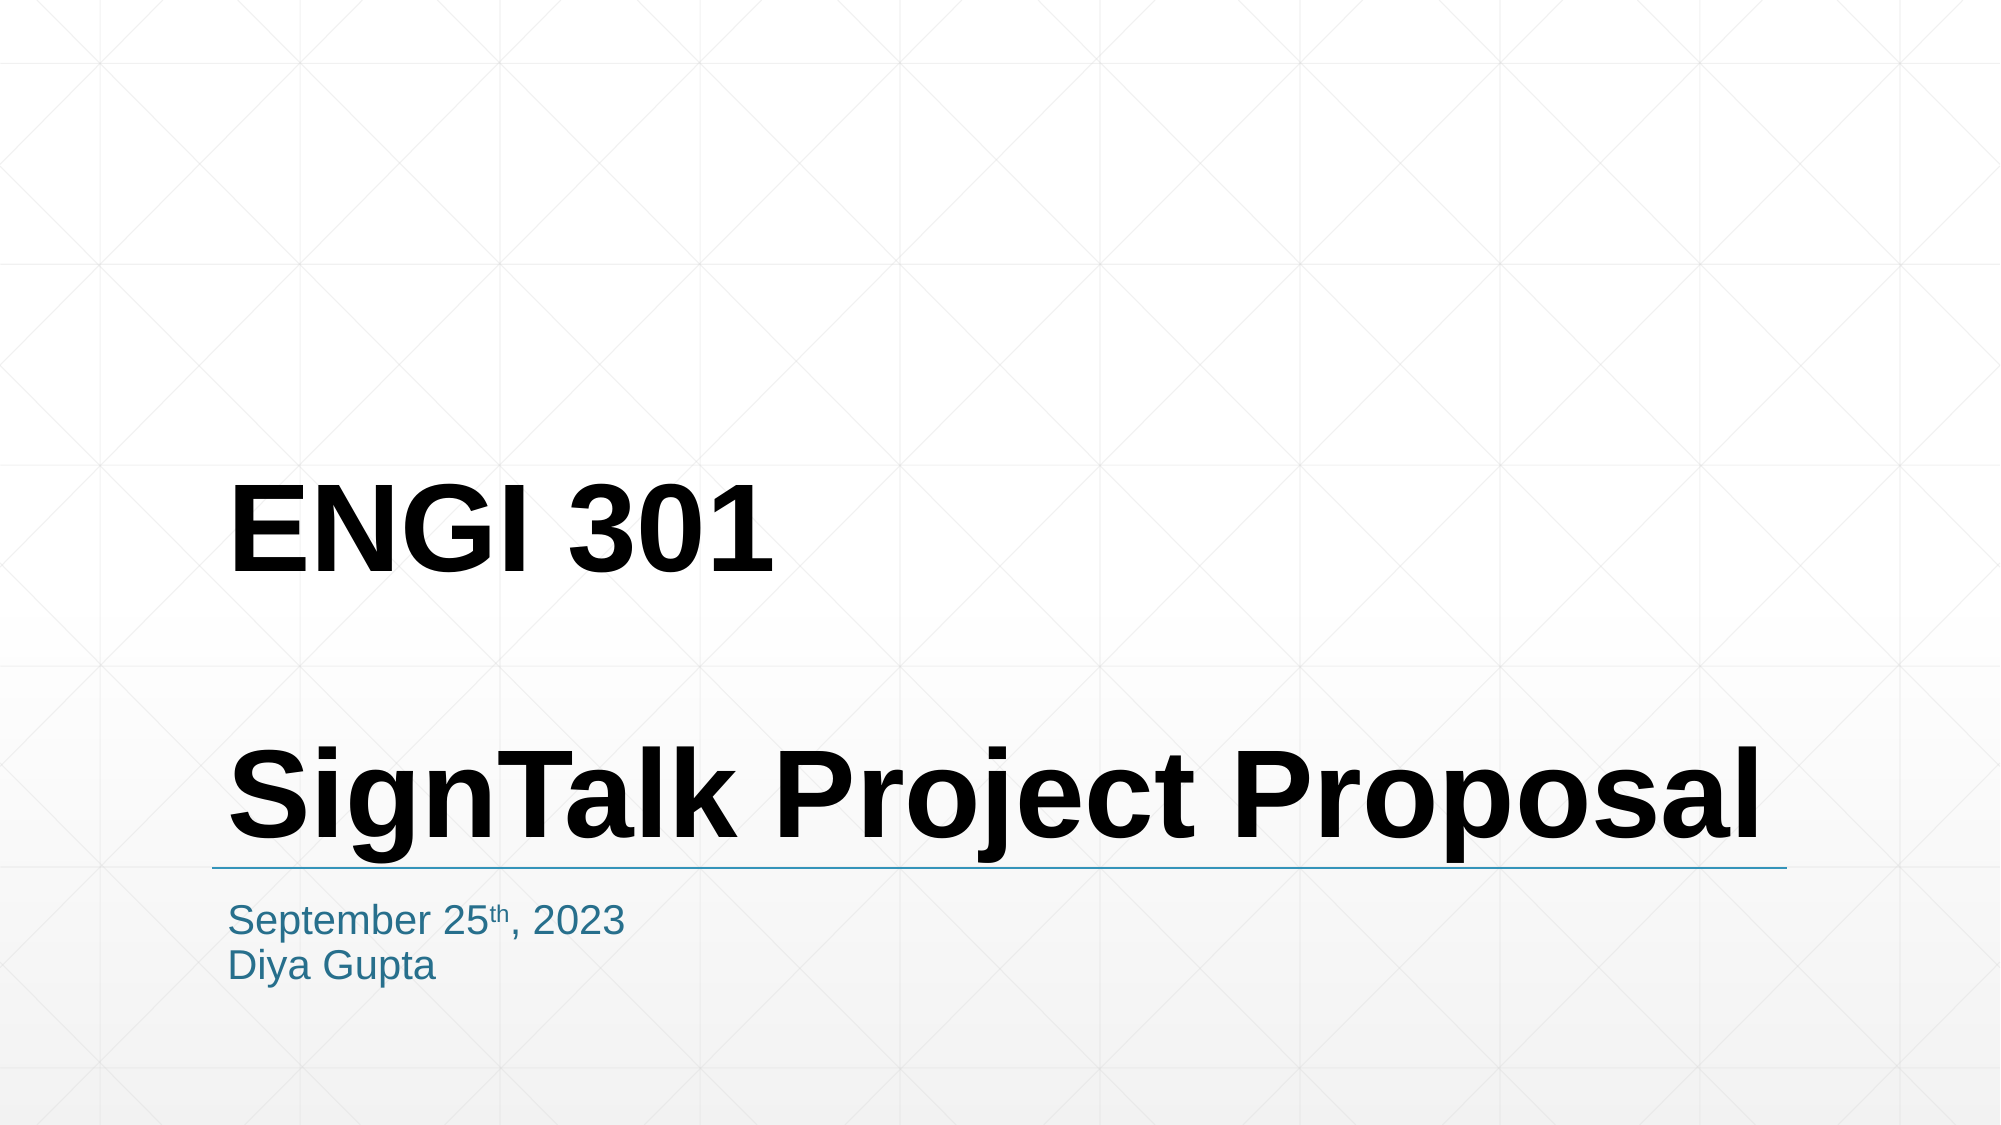

# ENGI 301 SignTalk Project Proposal
September 25th, 2023
Diya Gupta